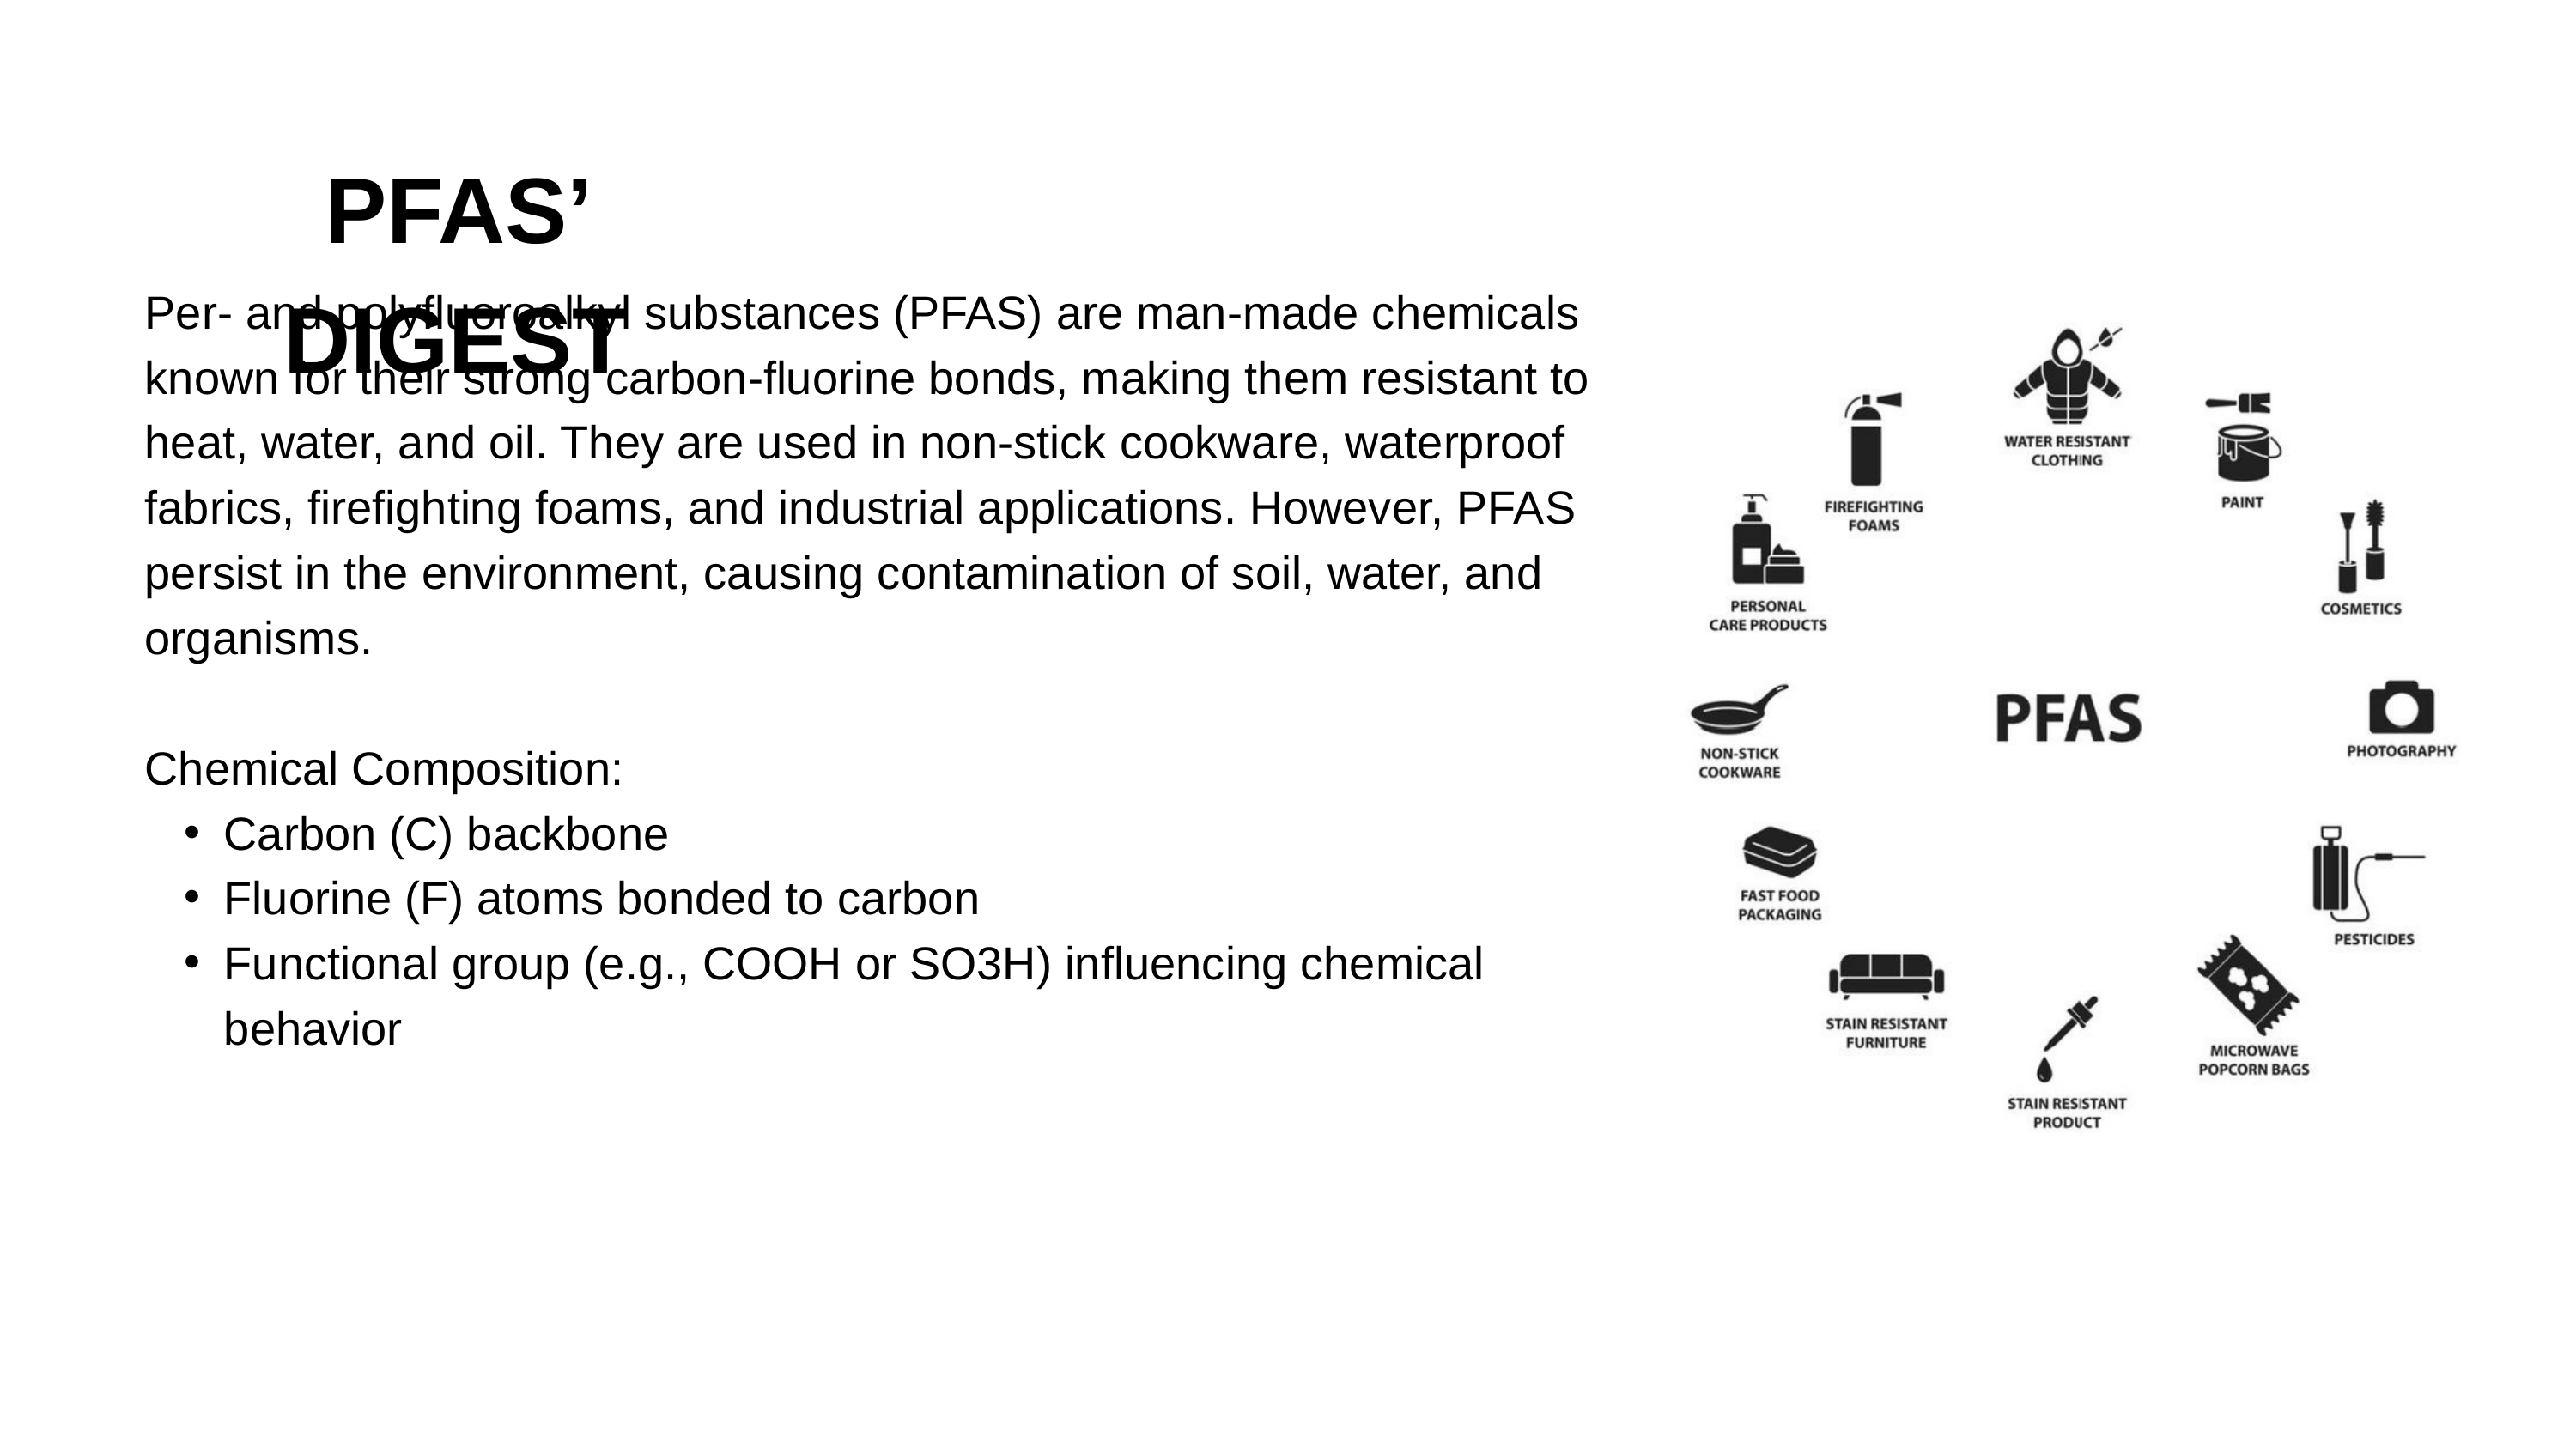

PFAS’ DIGEST
Per- and polyfluoroalkyl substances (PFAS) are man-made chemicals known for their strong carbon-fluorine bonds, making them resistant to heat, water, and oil. They are used in non-stick cookware, waterproof fabrics, firefighting foams, and industrial applications. However, PFAS persist in the environment, causing contamination of soil, water, and organisms.

Chemical Composition:
Carbon (C) backbone
Fluorine (F) atoms bonded to carbon
Functional group (e.g., COOH or SO3H) influencing chemical behavior